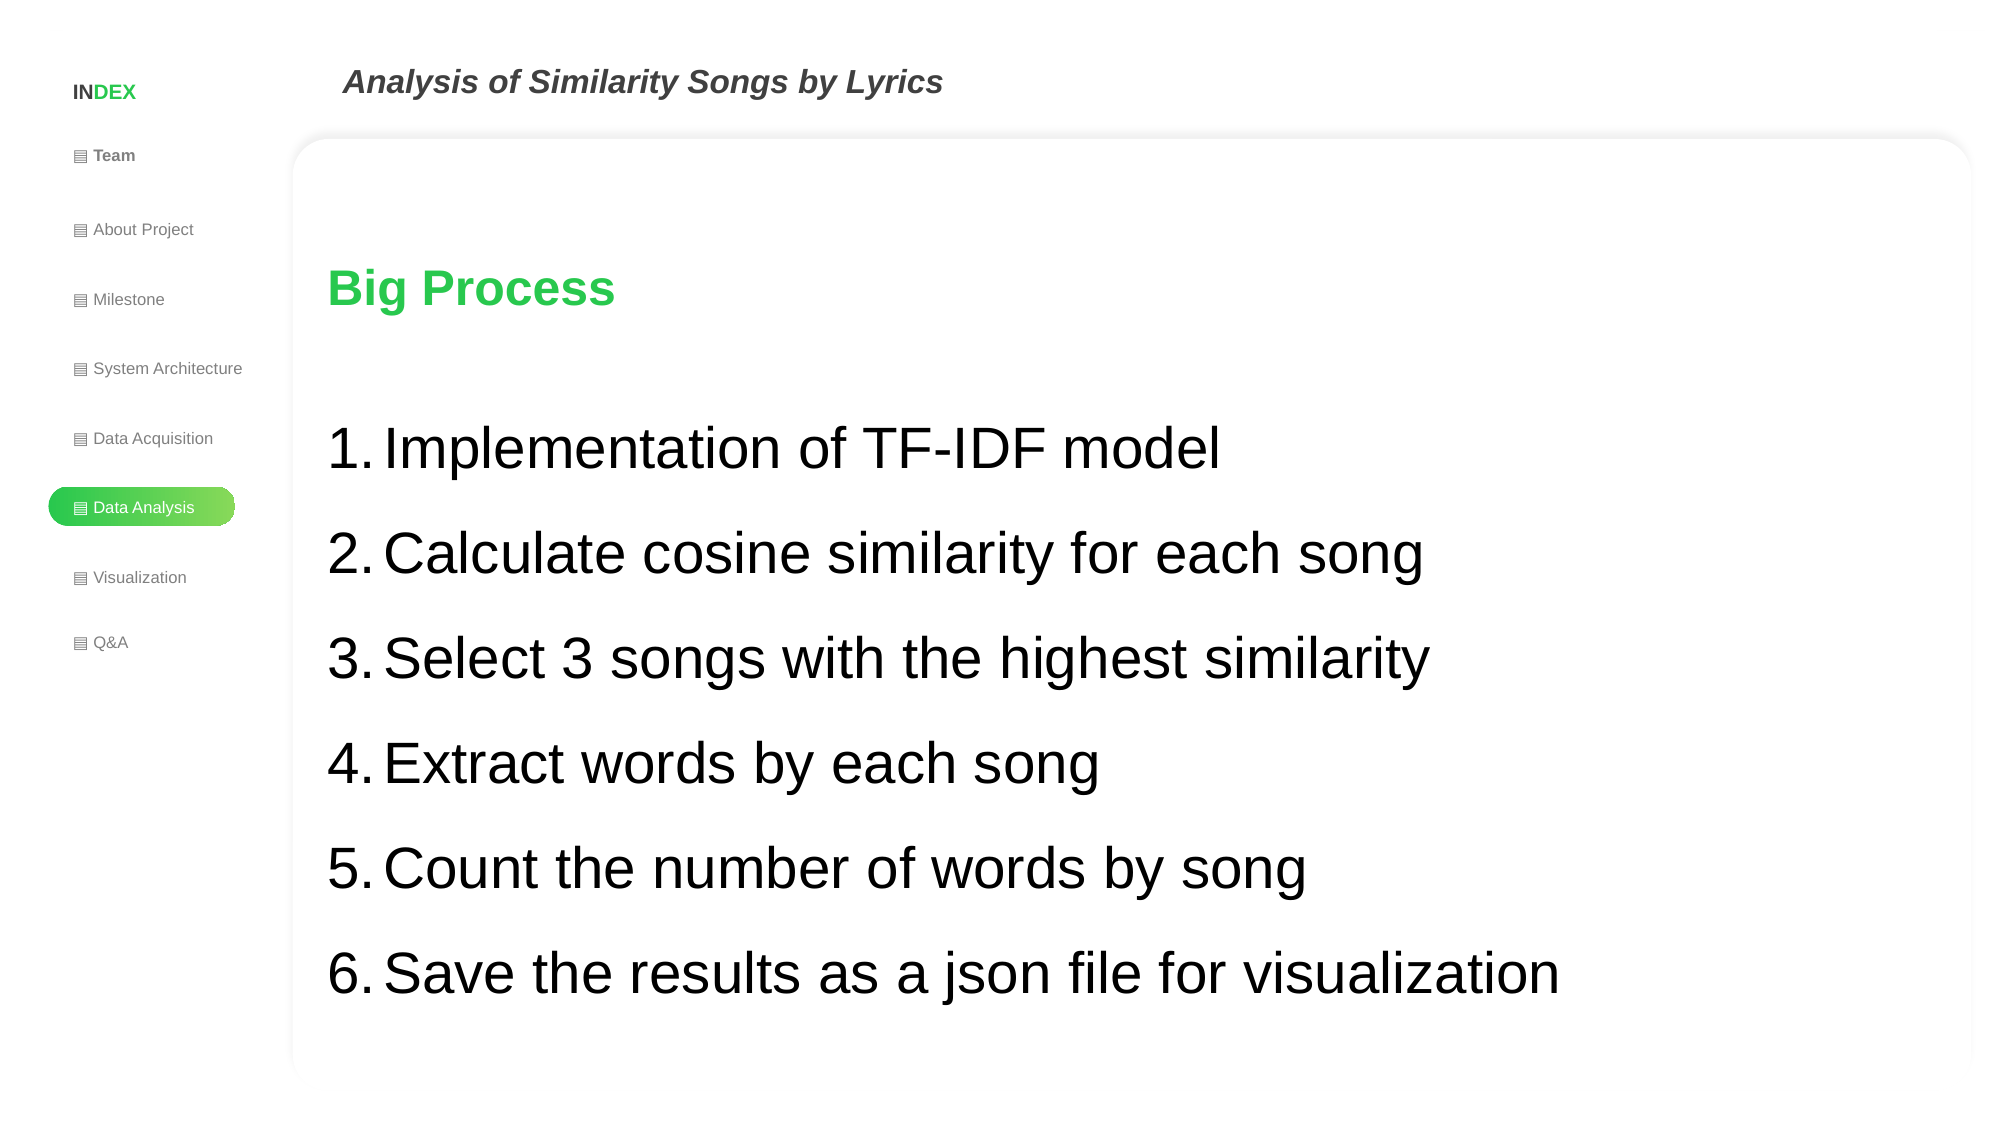

| INDEX |
| --- |
| ▤ Team |
| ▤ About Project |
| ▤ Milestone |
| ▤ System Architecture |
| ▤ Data Acquisition |
| ▤ Data Analysis |
| ▤ Visualization |
| ▤ Q&A |
Analysis of Similarity Songs by Lyrics

Big Process

Implementation of TF-IDF model
Calculate cosine similarity for each song
Select 3 songs with the highest similarity
Extract words by each song
Count the number of words by song
Save the results as a json file for visualization